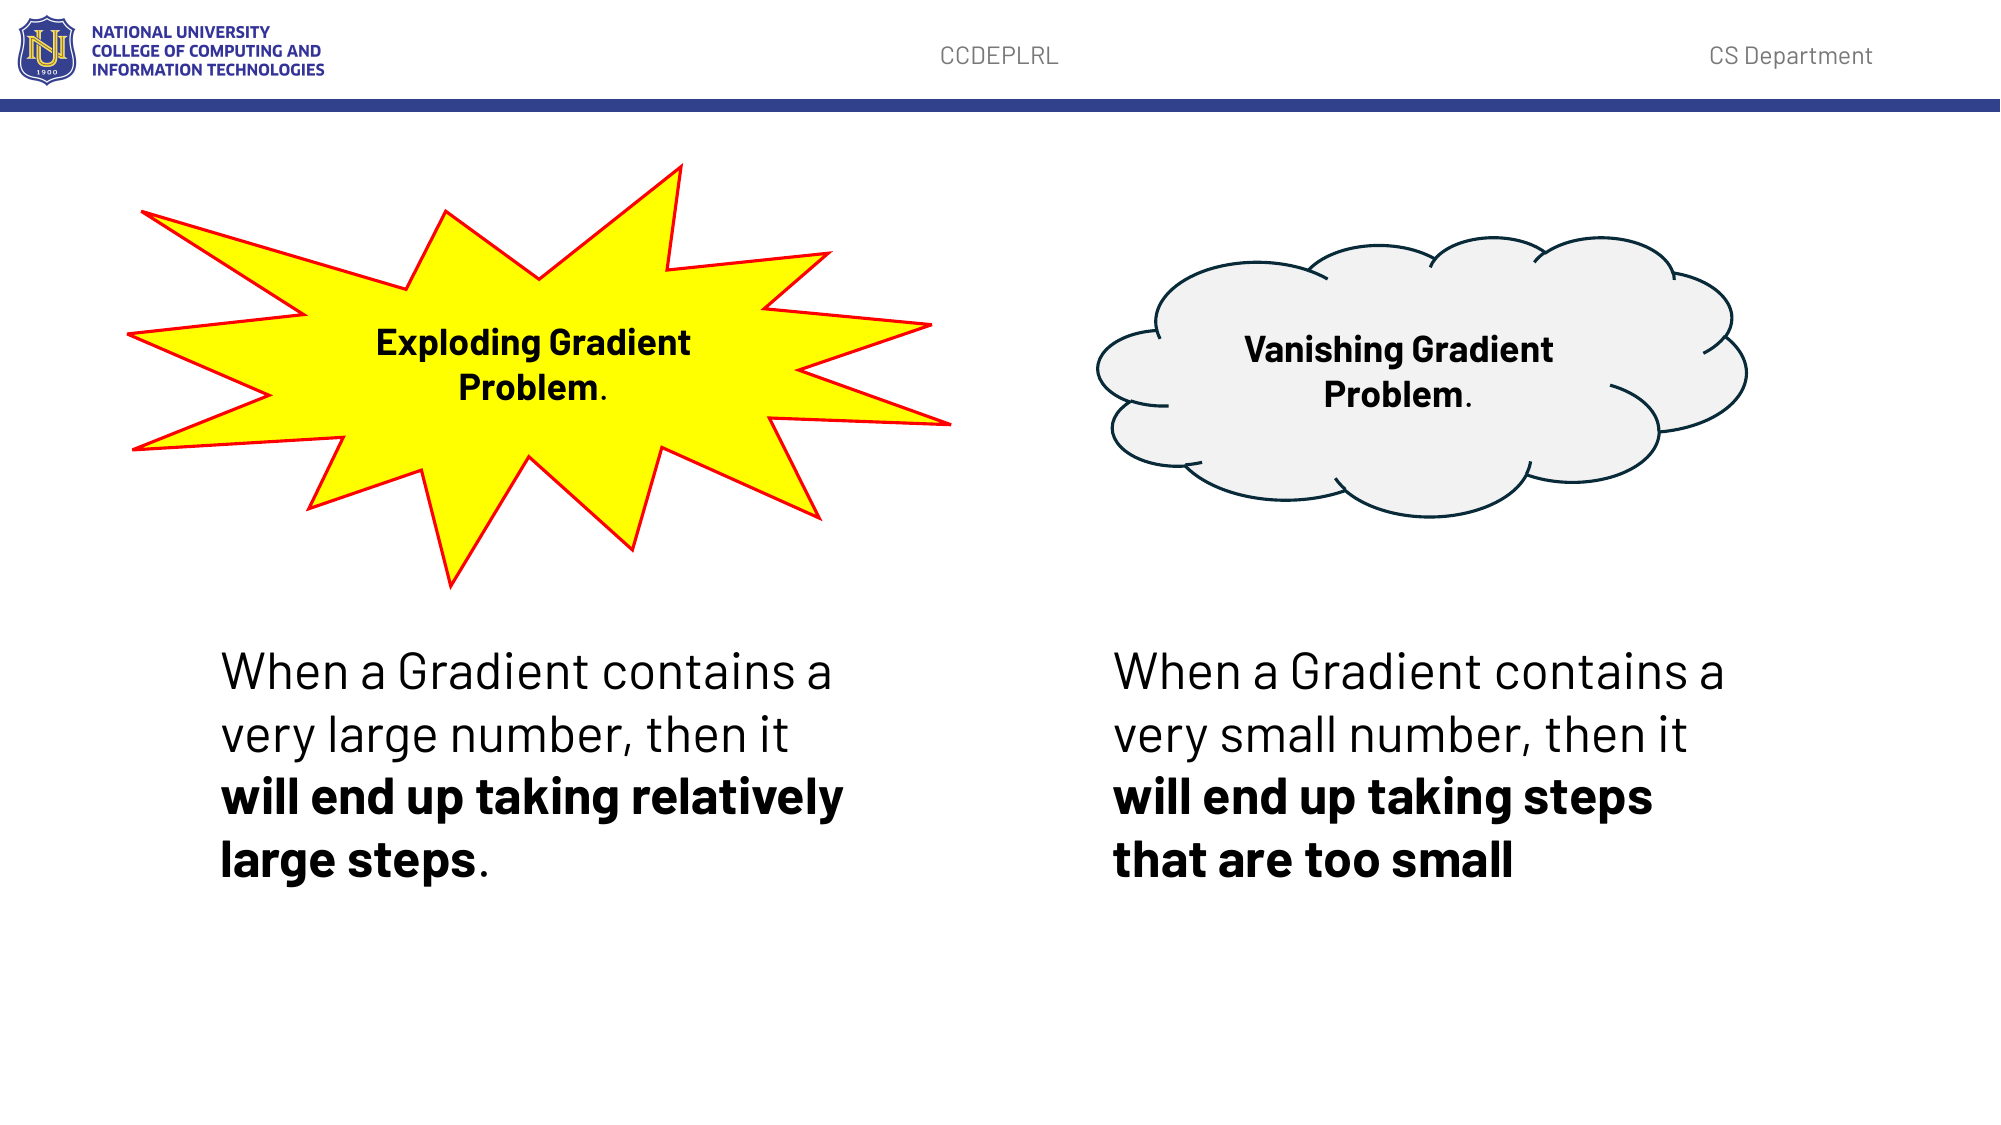

Exploding Gradient Problem.

Vanishing Gradient Problem.

When a Gradient contains a very large number, then it will end up taking relatively large steps.
When a Gradient contains a very small number, then it will end up taking steps that are too small